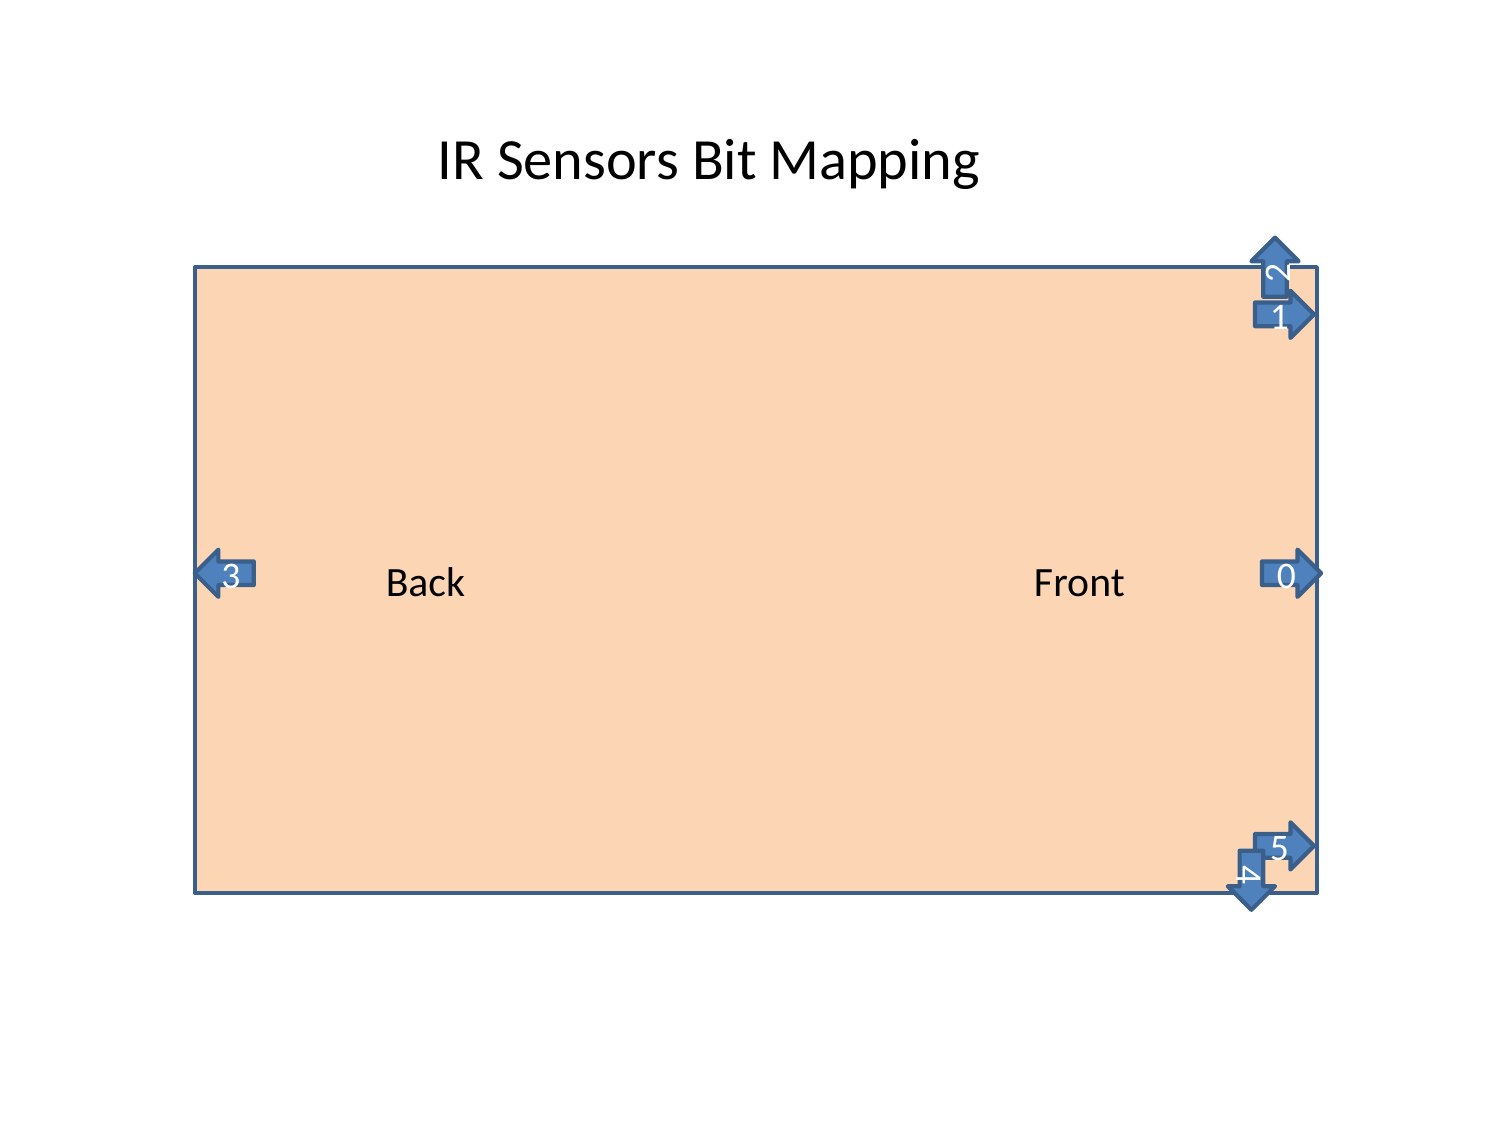

IR Sensors Bit Mapping
2
Back                                                            Front
1
3
0
5
4